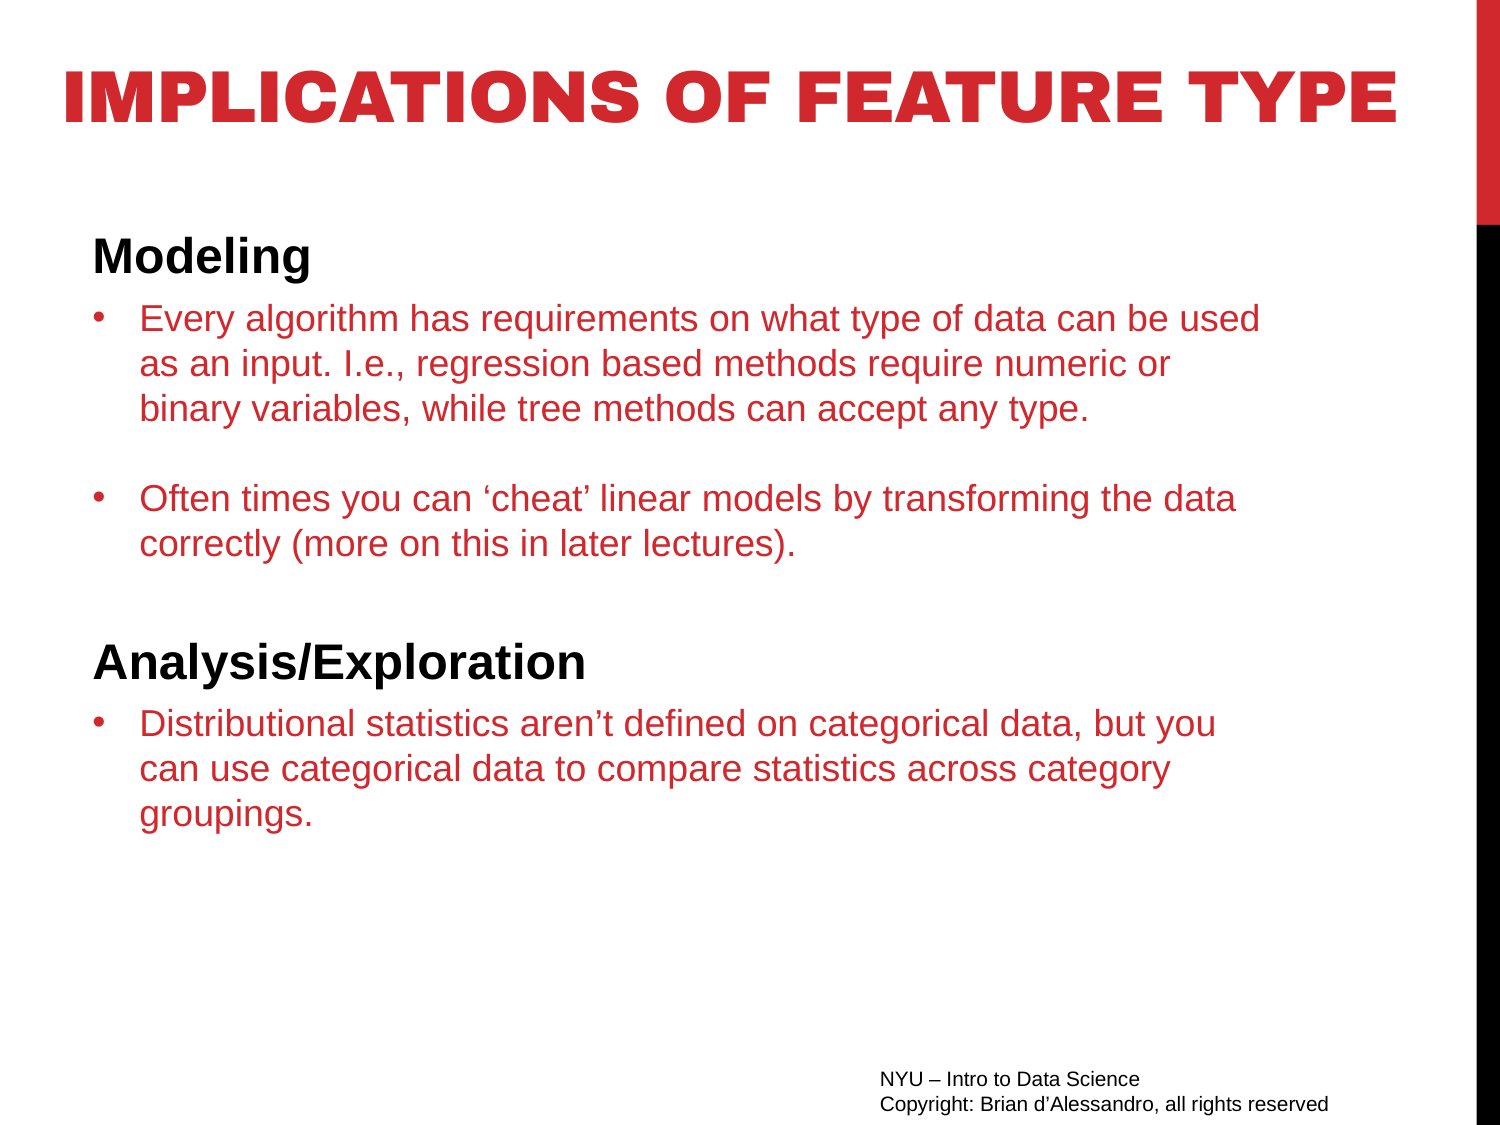

# Implications of feature type
Modeling
Every algorithm has requirements on what type of data can be used as an input. I.e., regression based methods require numeric or binary variables, while tree methods can accept any type.

Often times you can ‘cheat’ linear models by transforming the data correctly (more on this in later lectures).
Analysis/Exploration
Distributional statistics aren’t defined on categorical data, but you can use categorical data to compare statistics across category groupings.